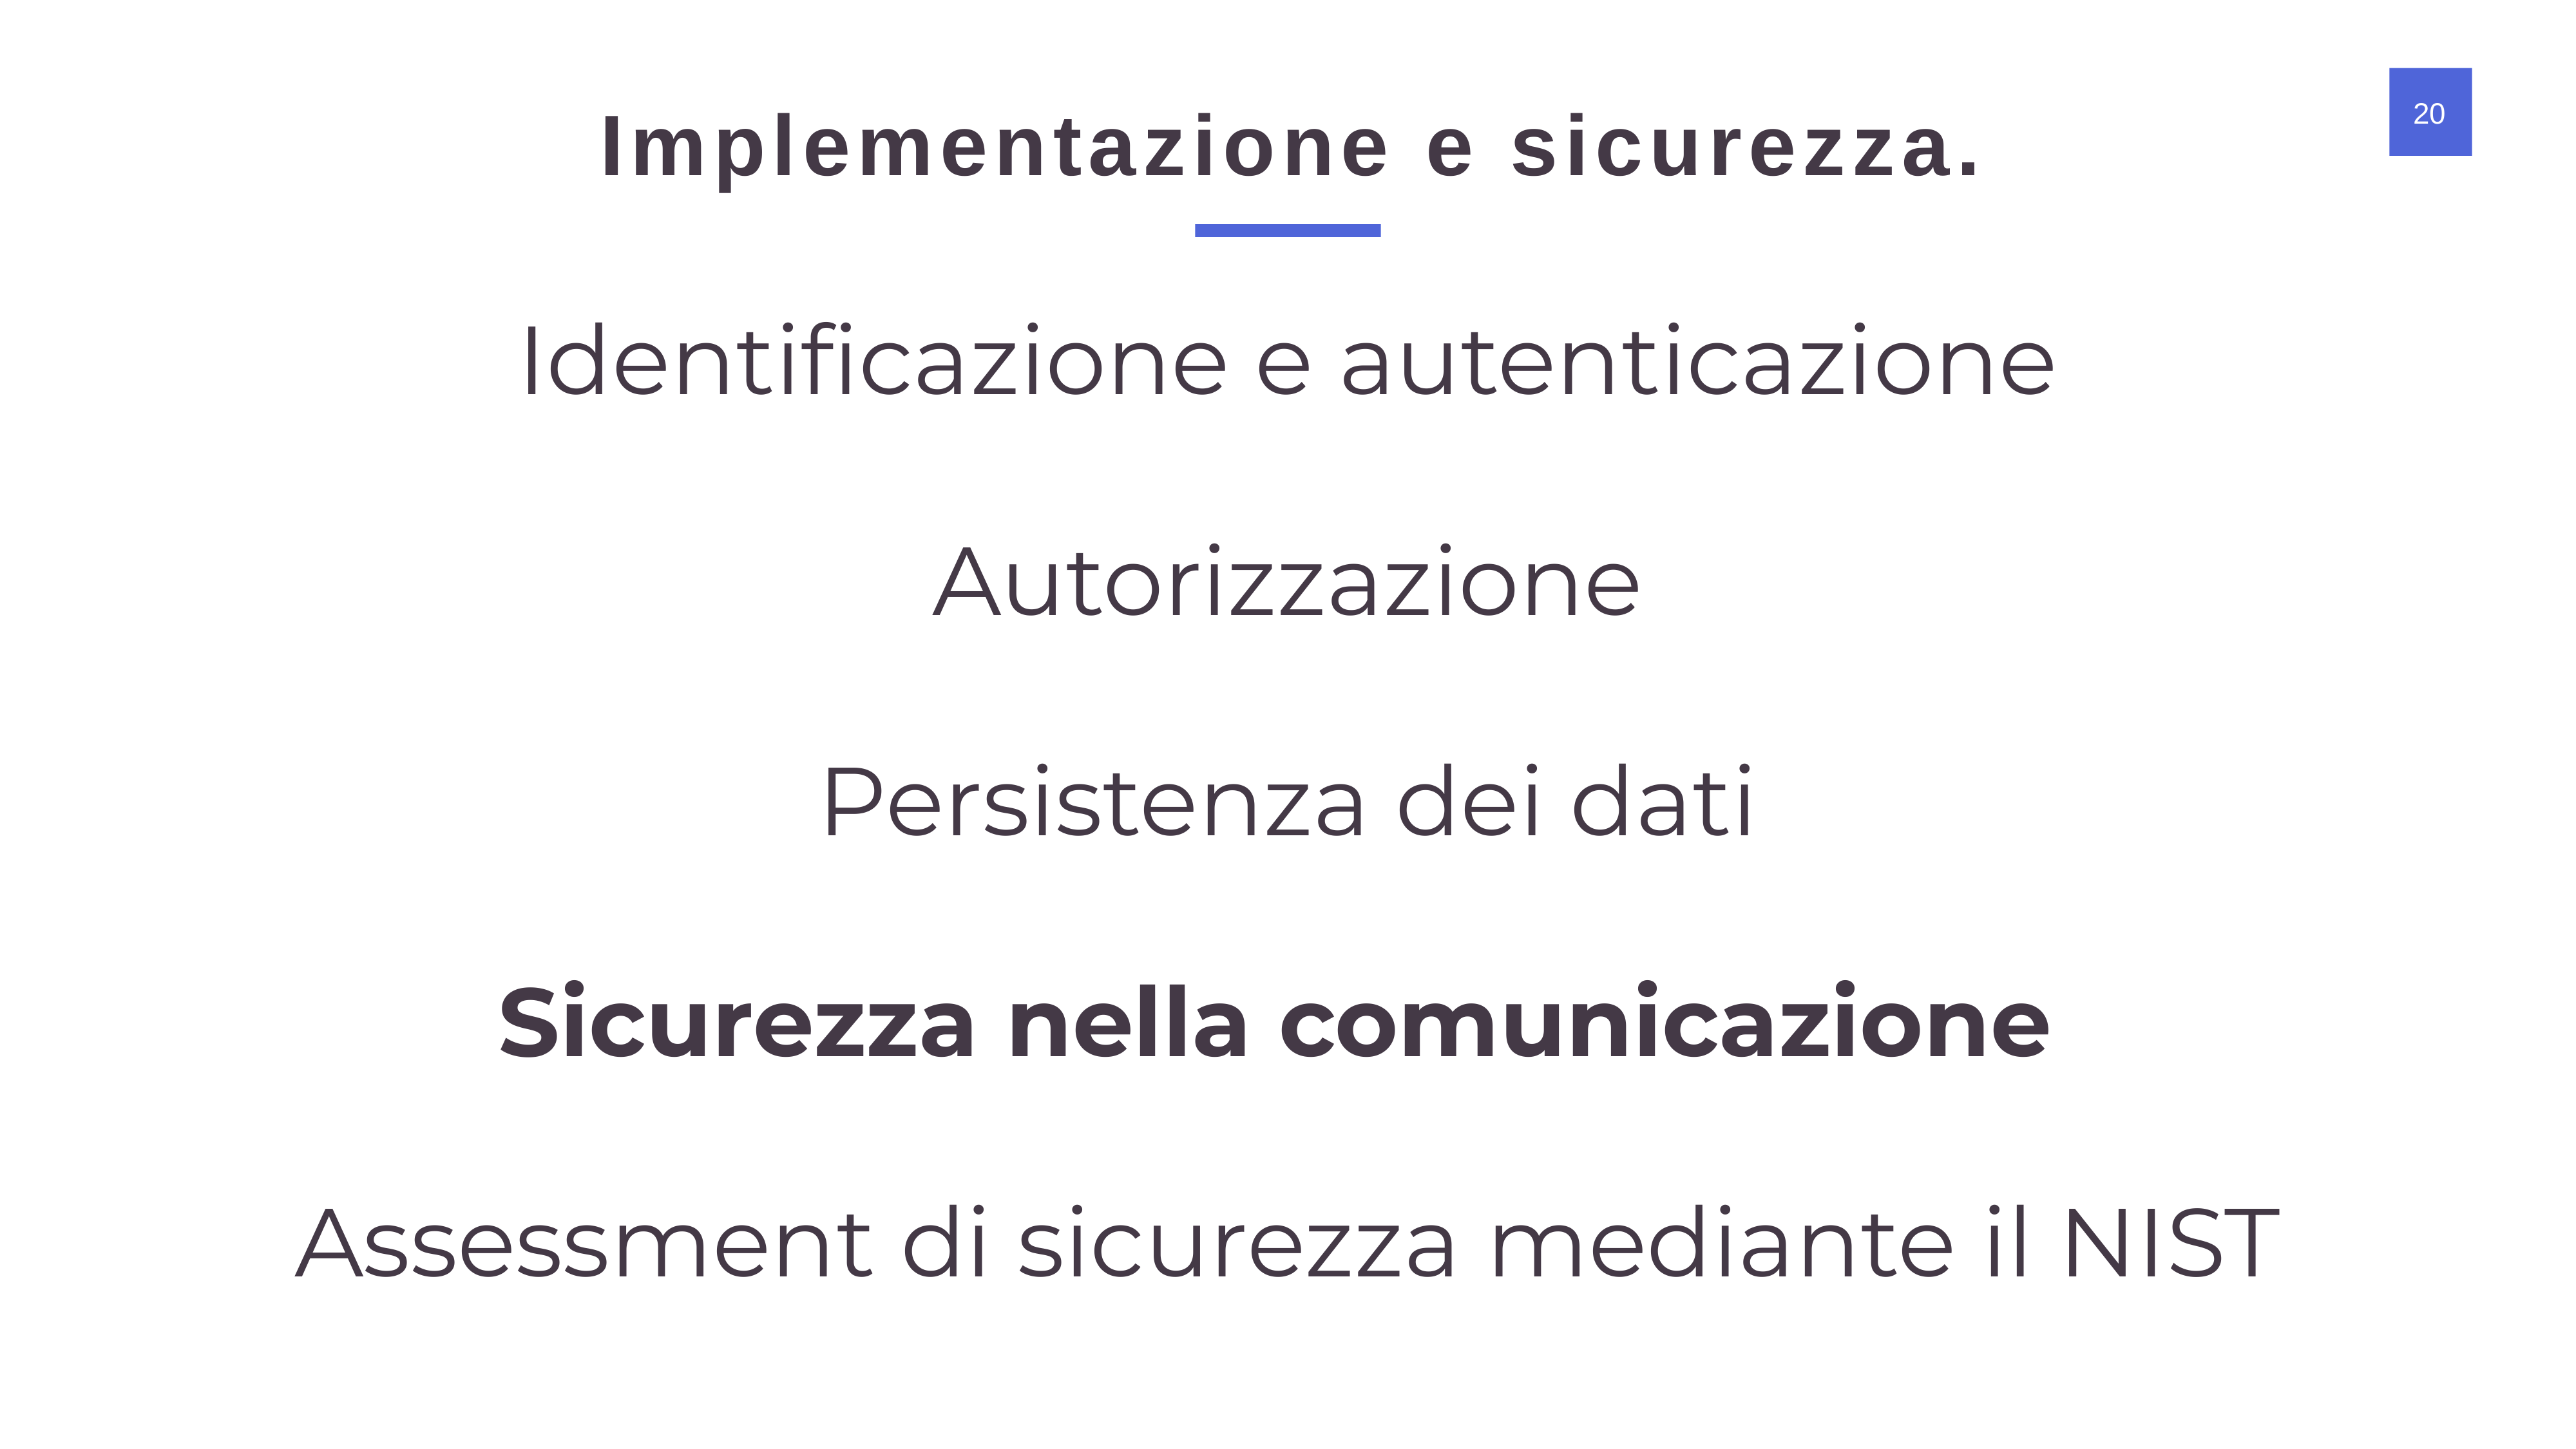

Implementazione e sicurezza.

Identificazione e autenticazione

Autorizzazione

Persistenza dei dati

Sicurezza nella comunicazione

Assessment di sicurezza mediante il NIST